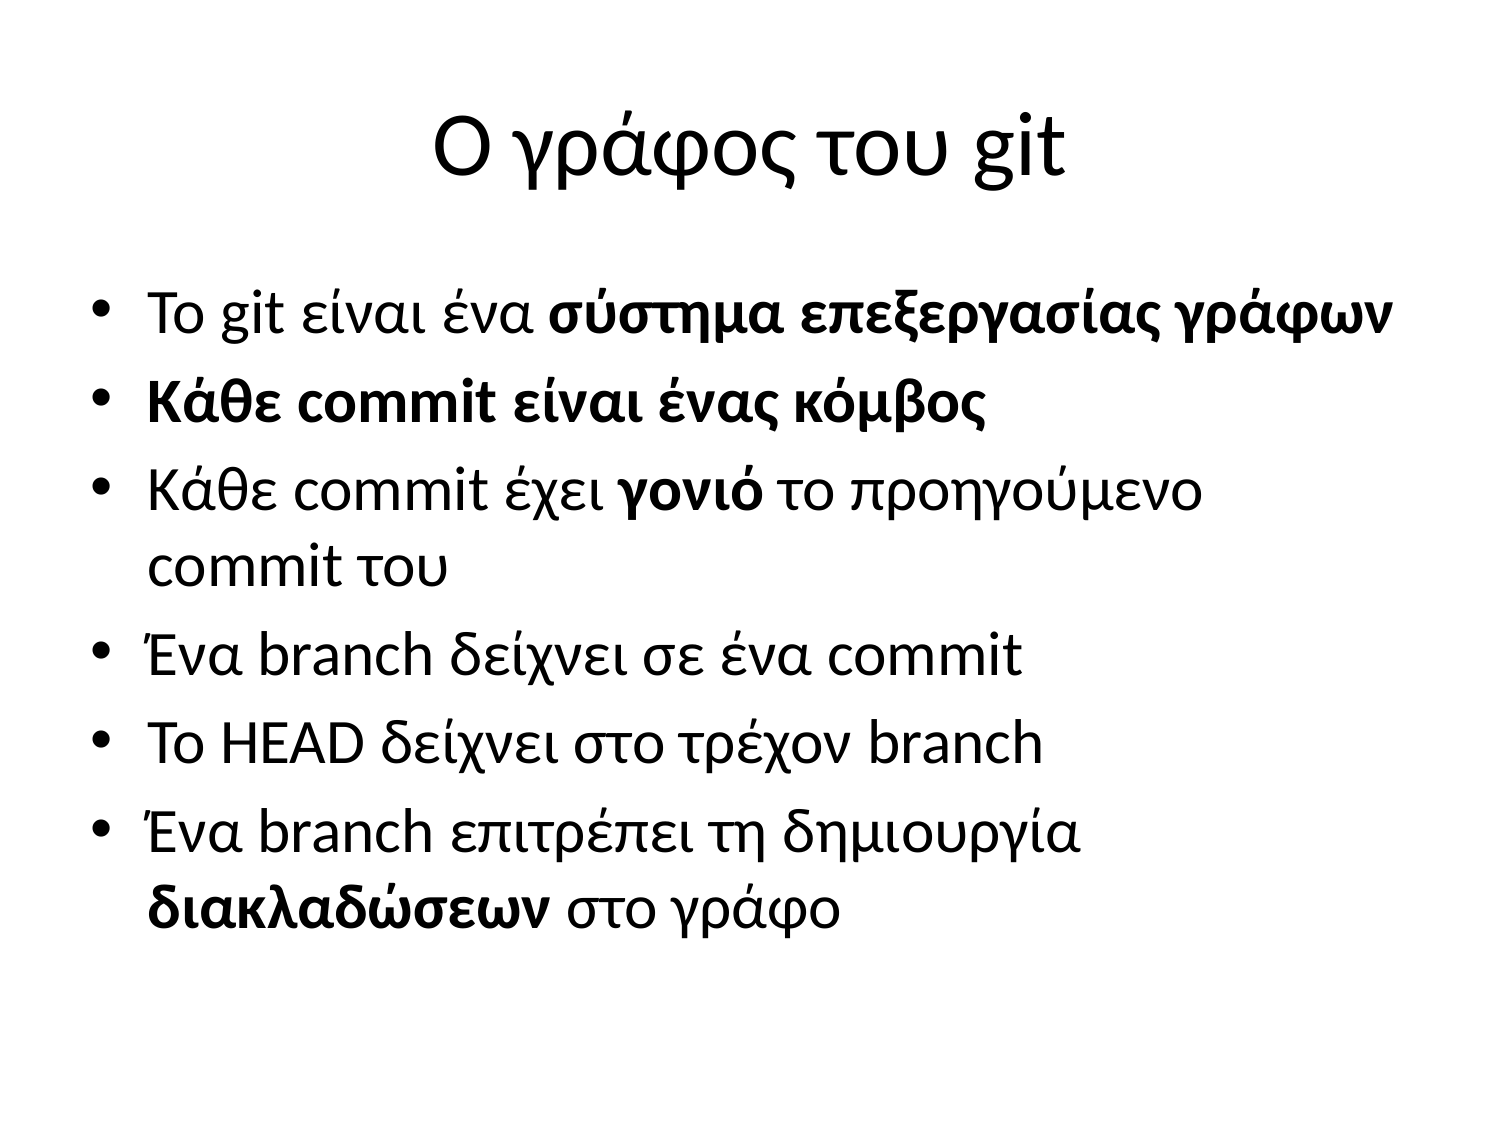

# Ο γράφος του git
Το git είναι ένα σύστημα επεξεργασίας γράφων
Κάθε commit είναι ένας κόμβος
Κάθε commit έχει γονιό το προηγούμενο commit του
Ένα branch δείχνει σε ένα commit
Το HEAD δείχνει στο τρέχον branch
Ένα branch επιτρέπει τη δημιουργία διακλαδώσεων στο γράφο